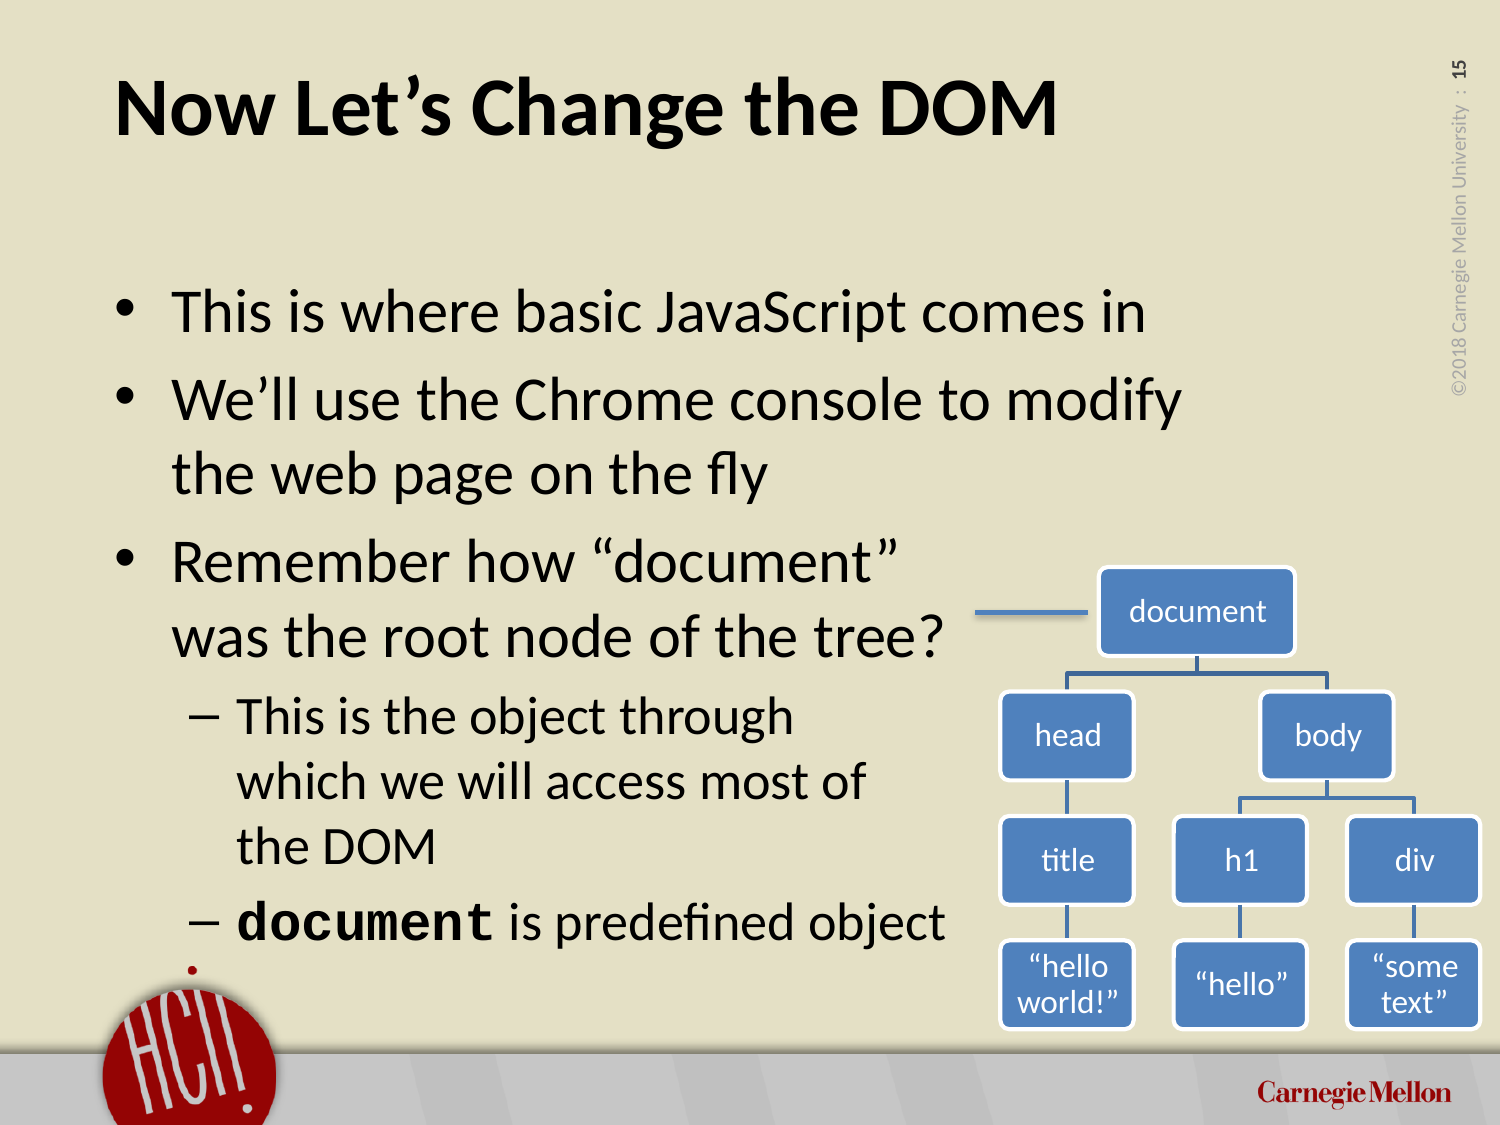

# Now Let’s Change the DOM
This is where basic JavaScript comes in
We’ll use the Chrome console to modify
the web page on the fly
Remember how “document”
was the root node of the tree?
This is the object through
which we will access most of
the DOM
document is predefined object

document
head
title
“hello world!”
body
h1
“hello”
div
“some text”